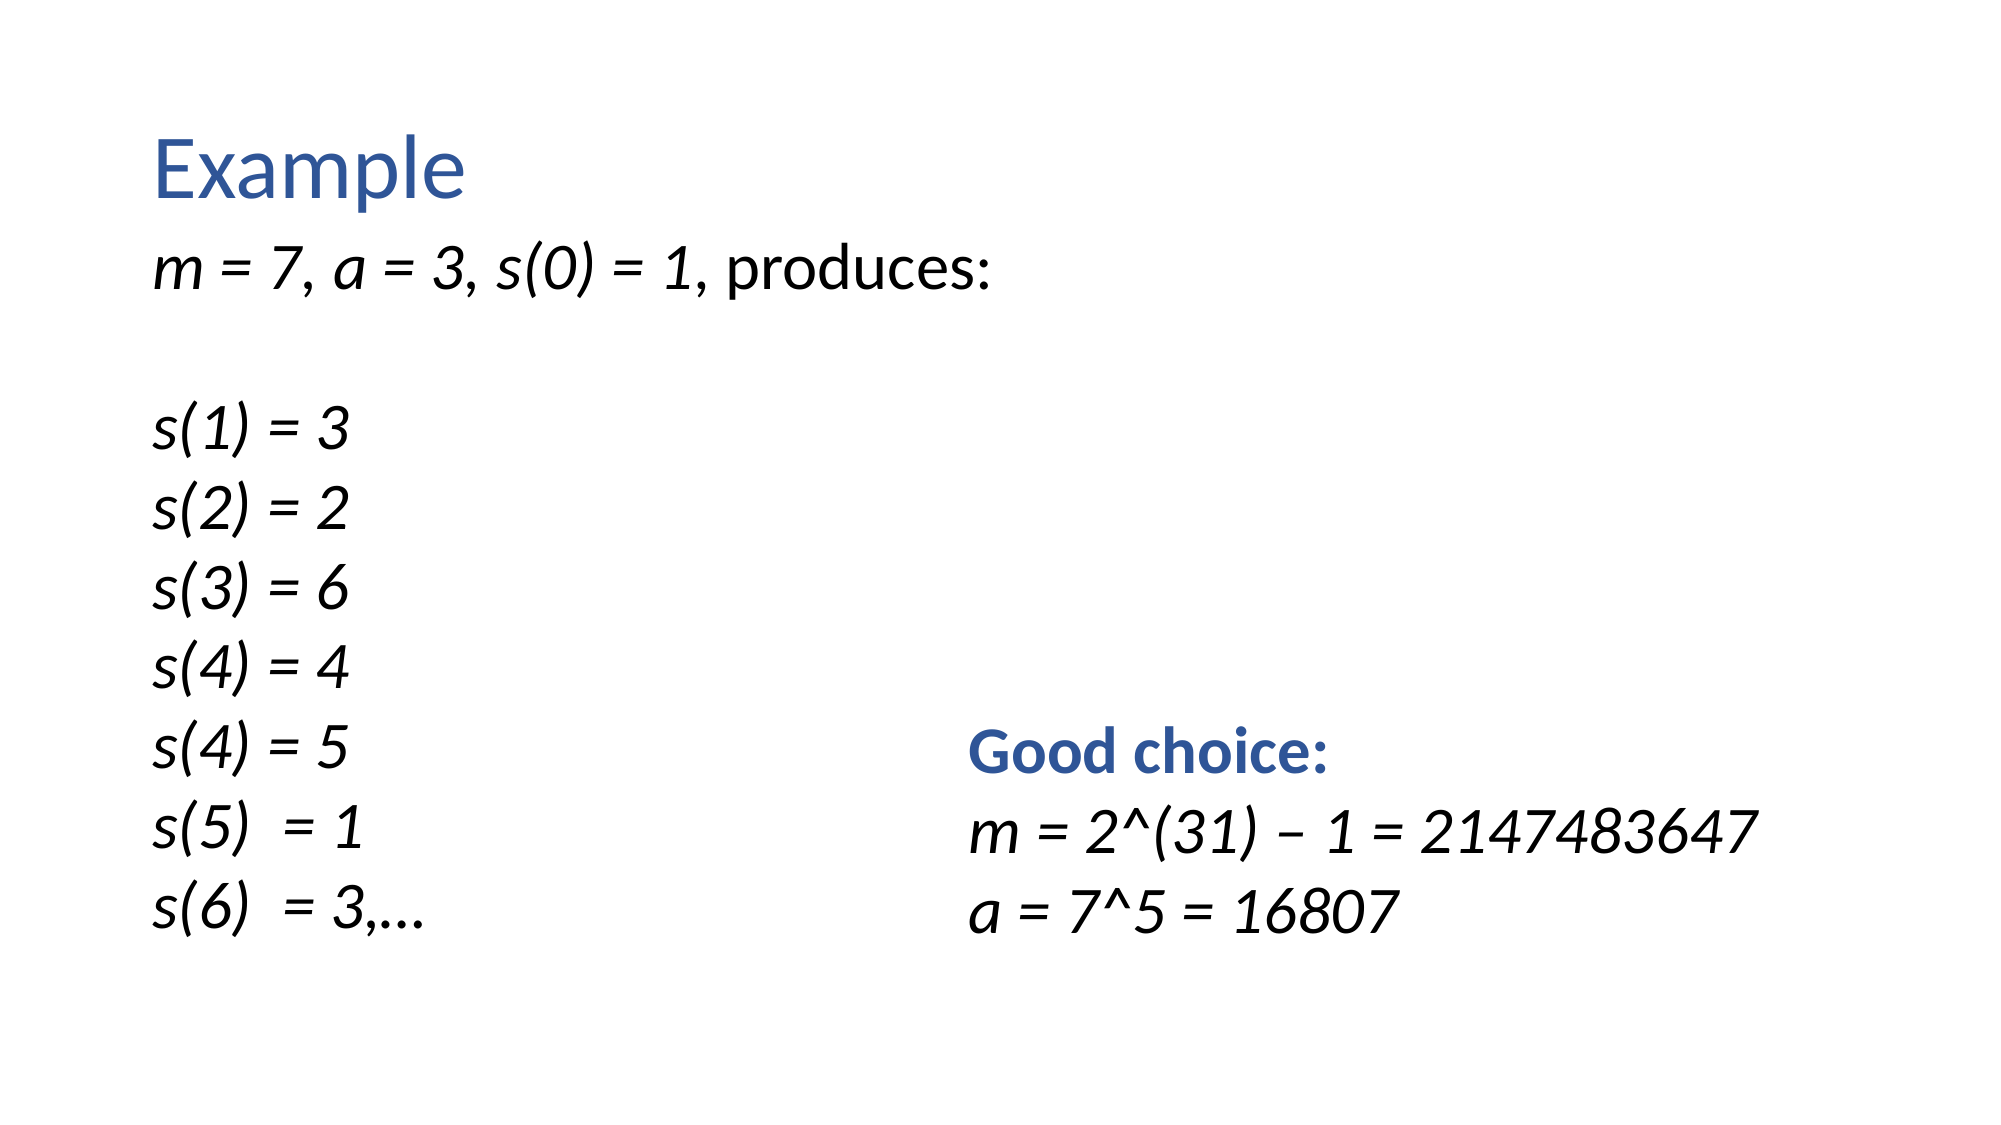

# Example
m = 7, a = 3, s(0) = 1, produces:

s(1) = 3
s(2) = 2
s(3) = 6
s(4) = 4
s(4) = 5
s(5)  = 1
s(6)  = 3,…
Good choice:
m = 2^(31) – 1 = 2147483647
a = 7^5 = 16807